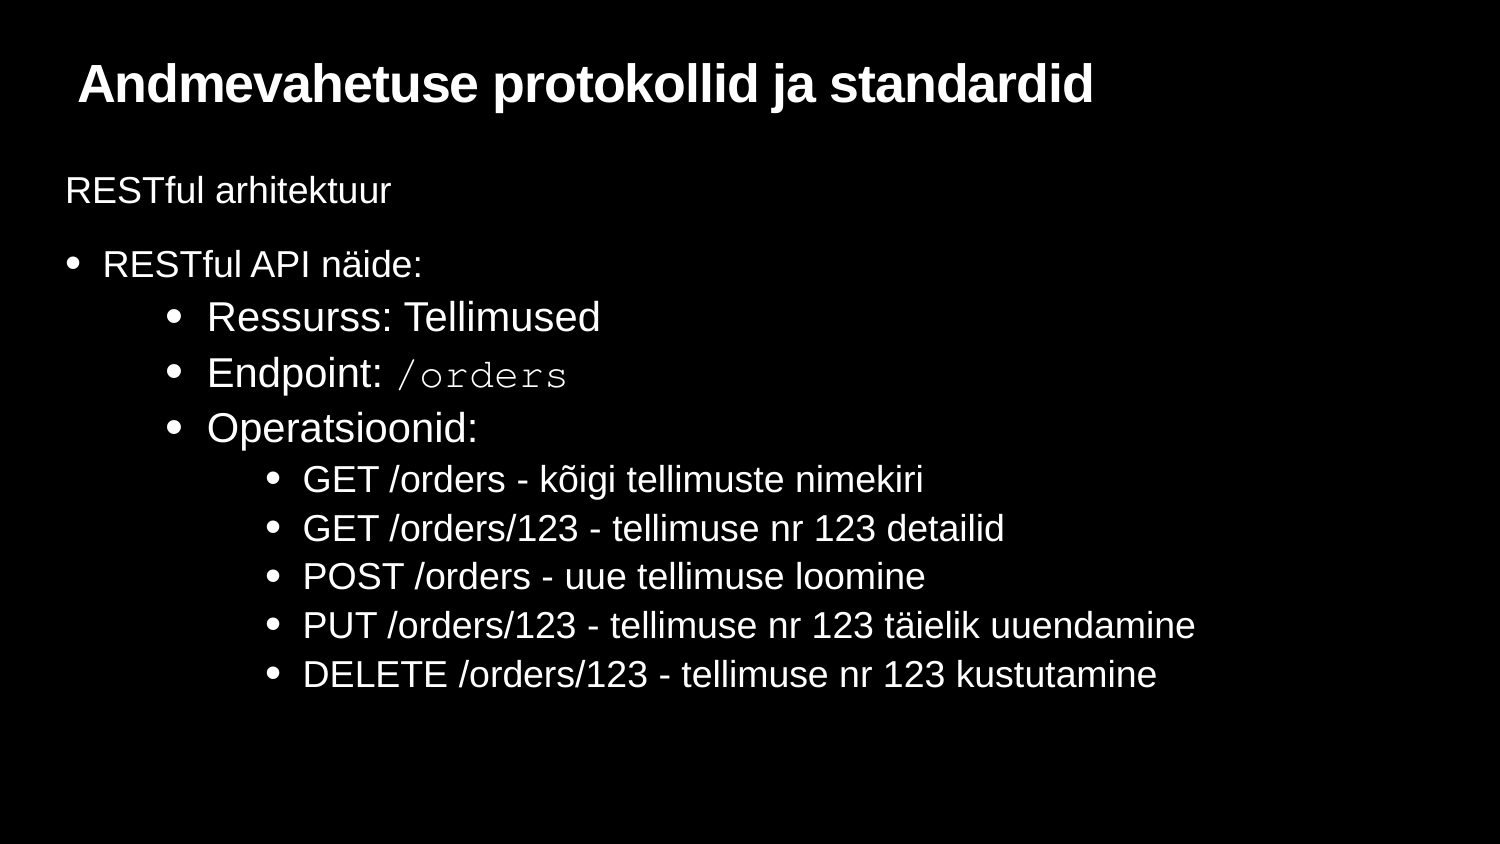

# Andmevahetuse protokollid ja standardid
RESTful arhitektuur
RESTful API näide:
Ressurss: Tellimused
Endpoint: /orders
Operatsioonid:
GET /orders - kõigi tellimuste nimekiri
GET /orders/123 - tellimuse nr 123 detailid
POST /orders - uue tellimuse loomine
PUT /orders/123 - tellimuse nr 123 täielik uuendamine
DELETE /orders/123 - tellimuse nr 123 kustutamine